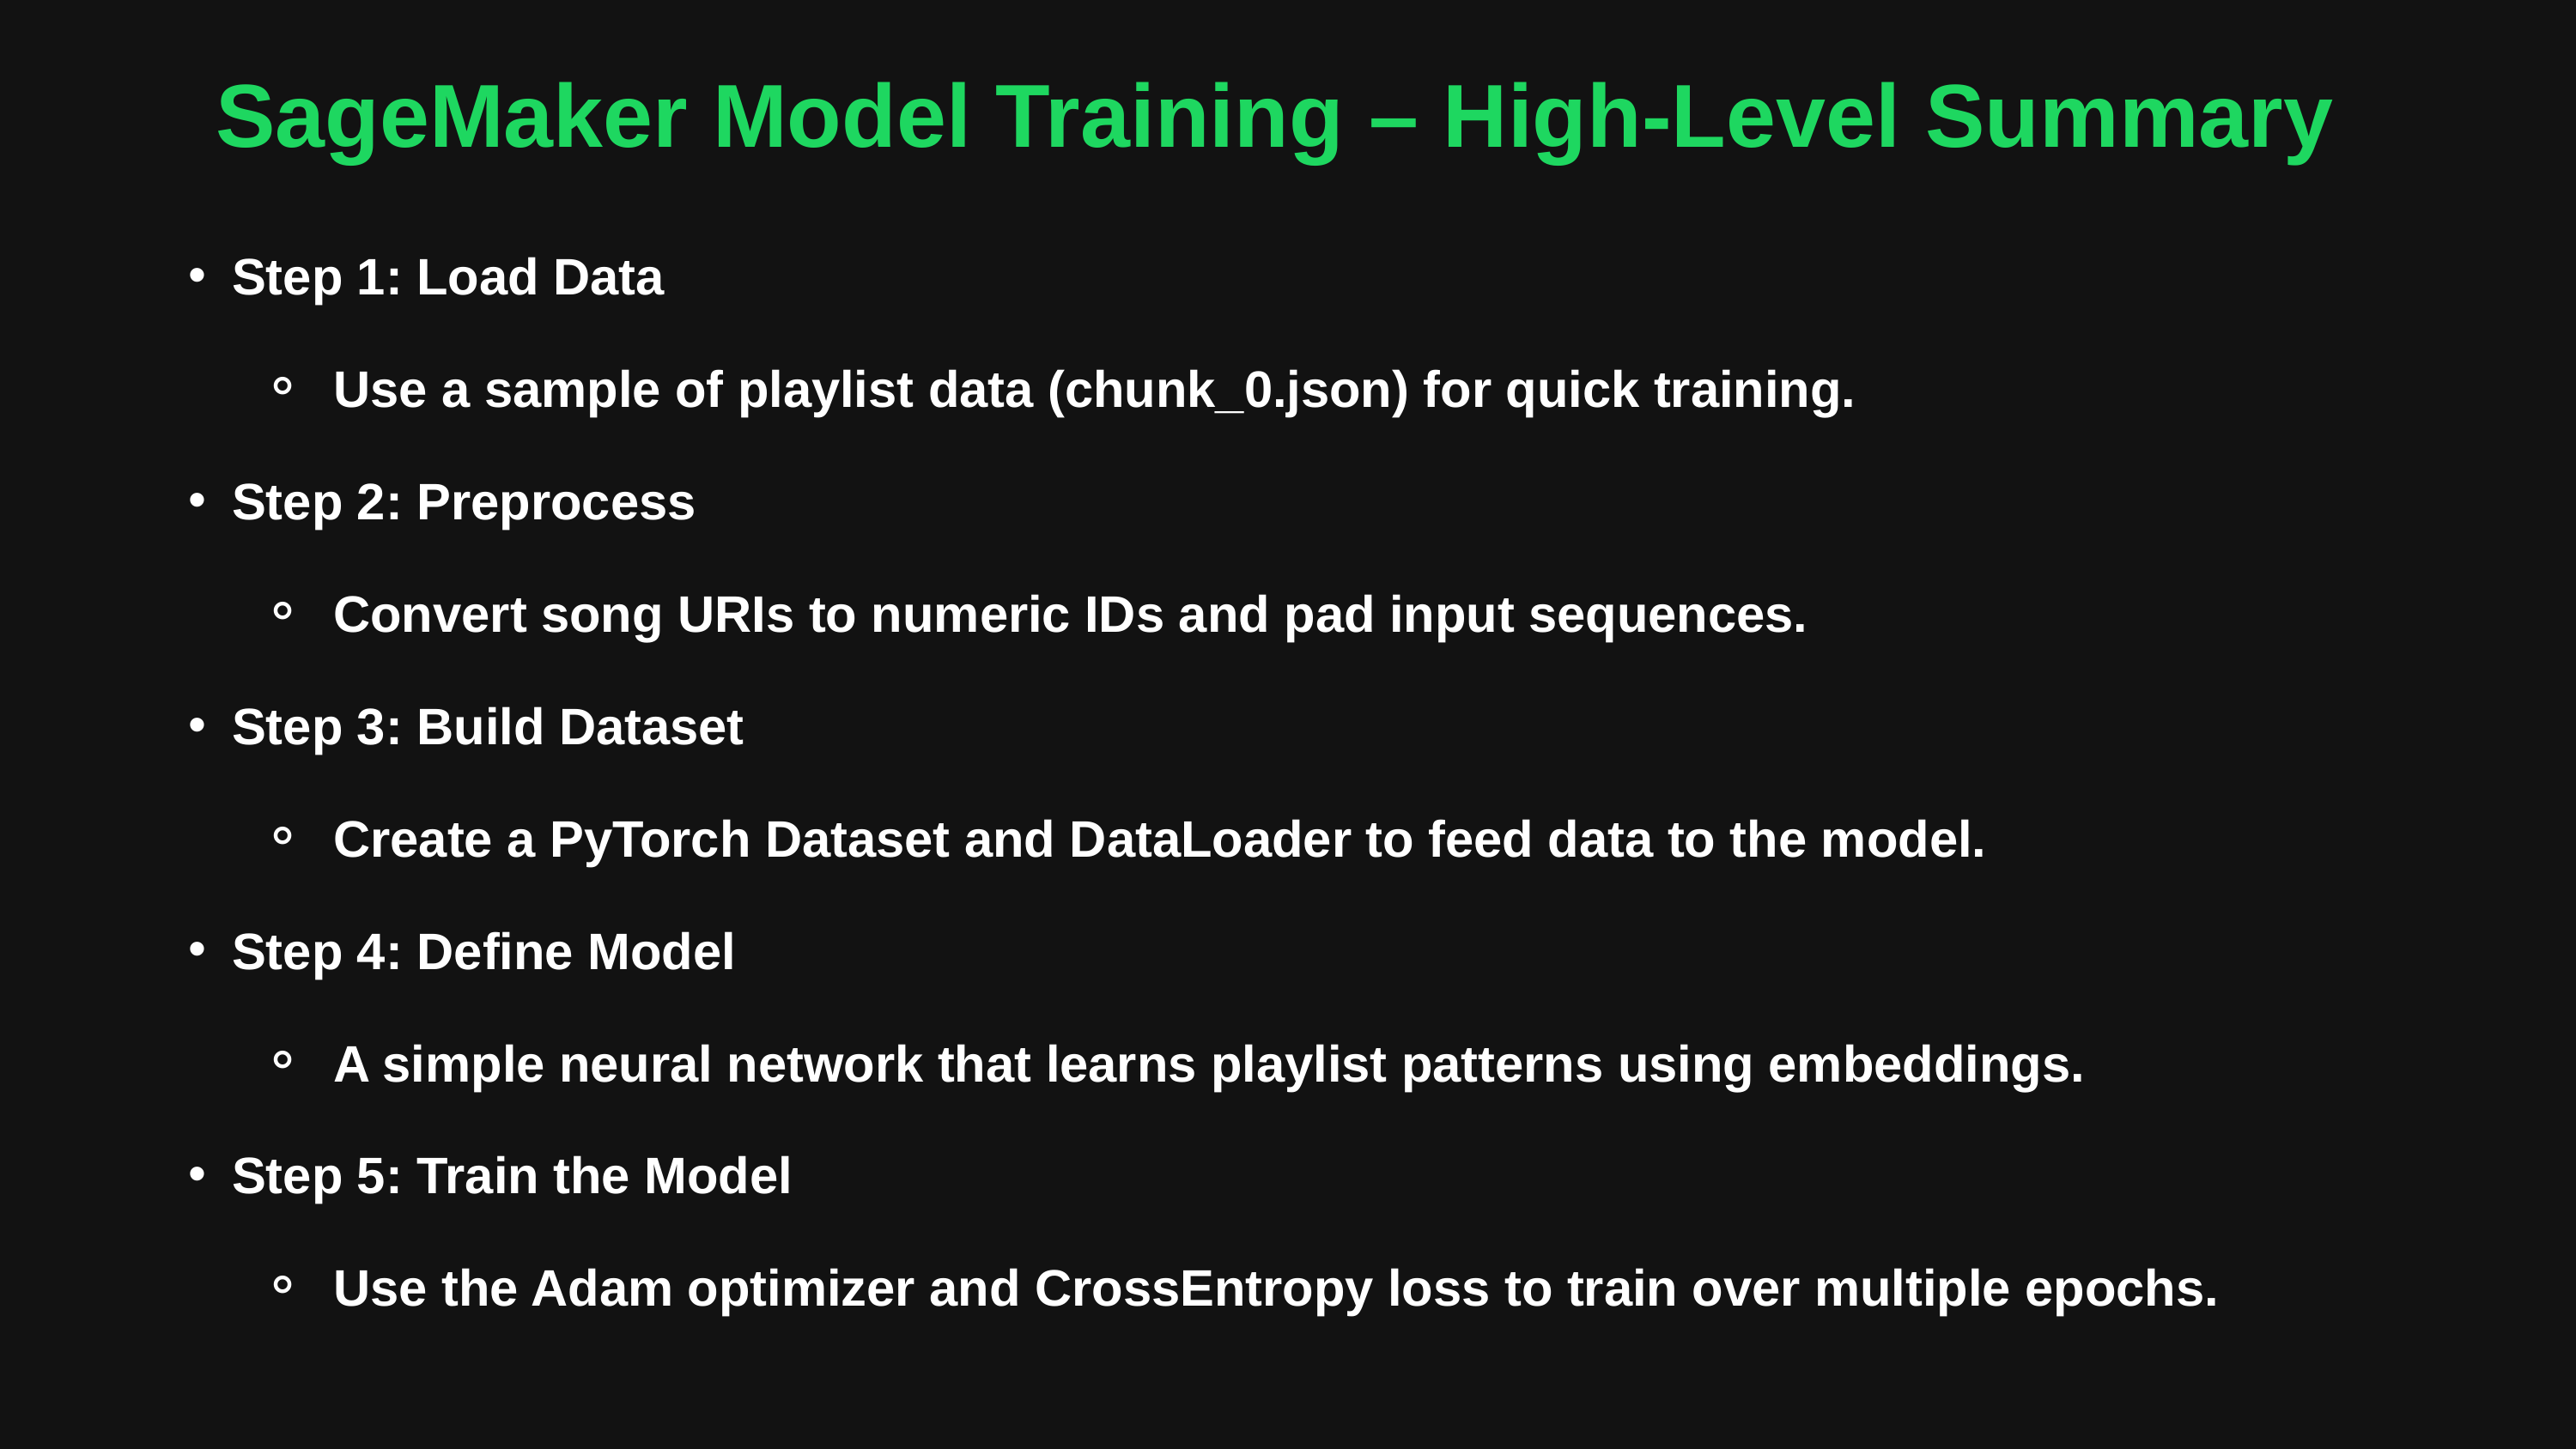

SageMaker Model Training – High-Level Summary
Step 1: Load Data
 Use a sample of playlist data (chunk_0.json) for quick training.
Step 2: Preprocess
 Convert song URIs to numeric IDs and pad input sequences.
Step 3: Build Dataset
 Create a PyTorch Dataset and DataLoader to feed data to the model.
Step 4: Define Model
 A simple neural network that learns playlist patterns using embeddings.
Step 5: Train the Model
 Use the Adam optimizer and CrossEntropy loss to train over multiple epochs.